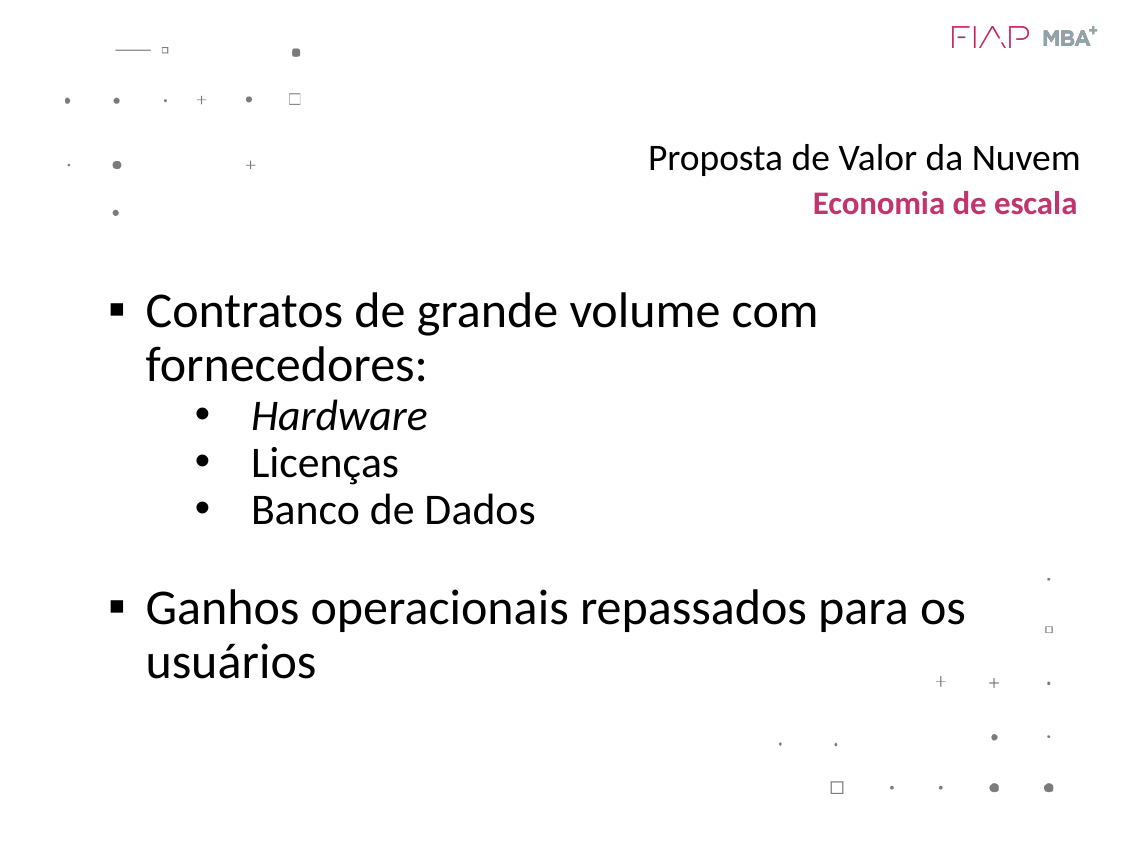

# Proposta de Valor da Nuvem
Economia de escala
Contratos de grande volume com fornecedores:
Hardware
Licenças
Banco de Dados

Ganhos operacionais repassados para os usuários